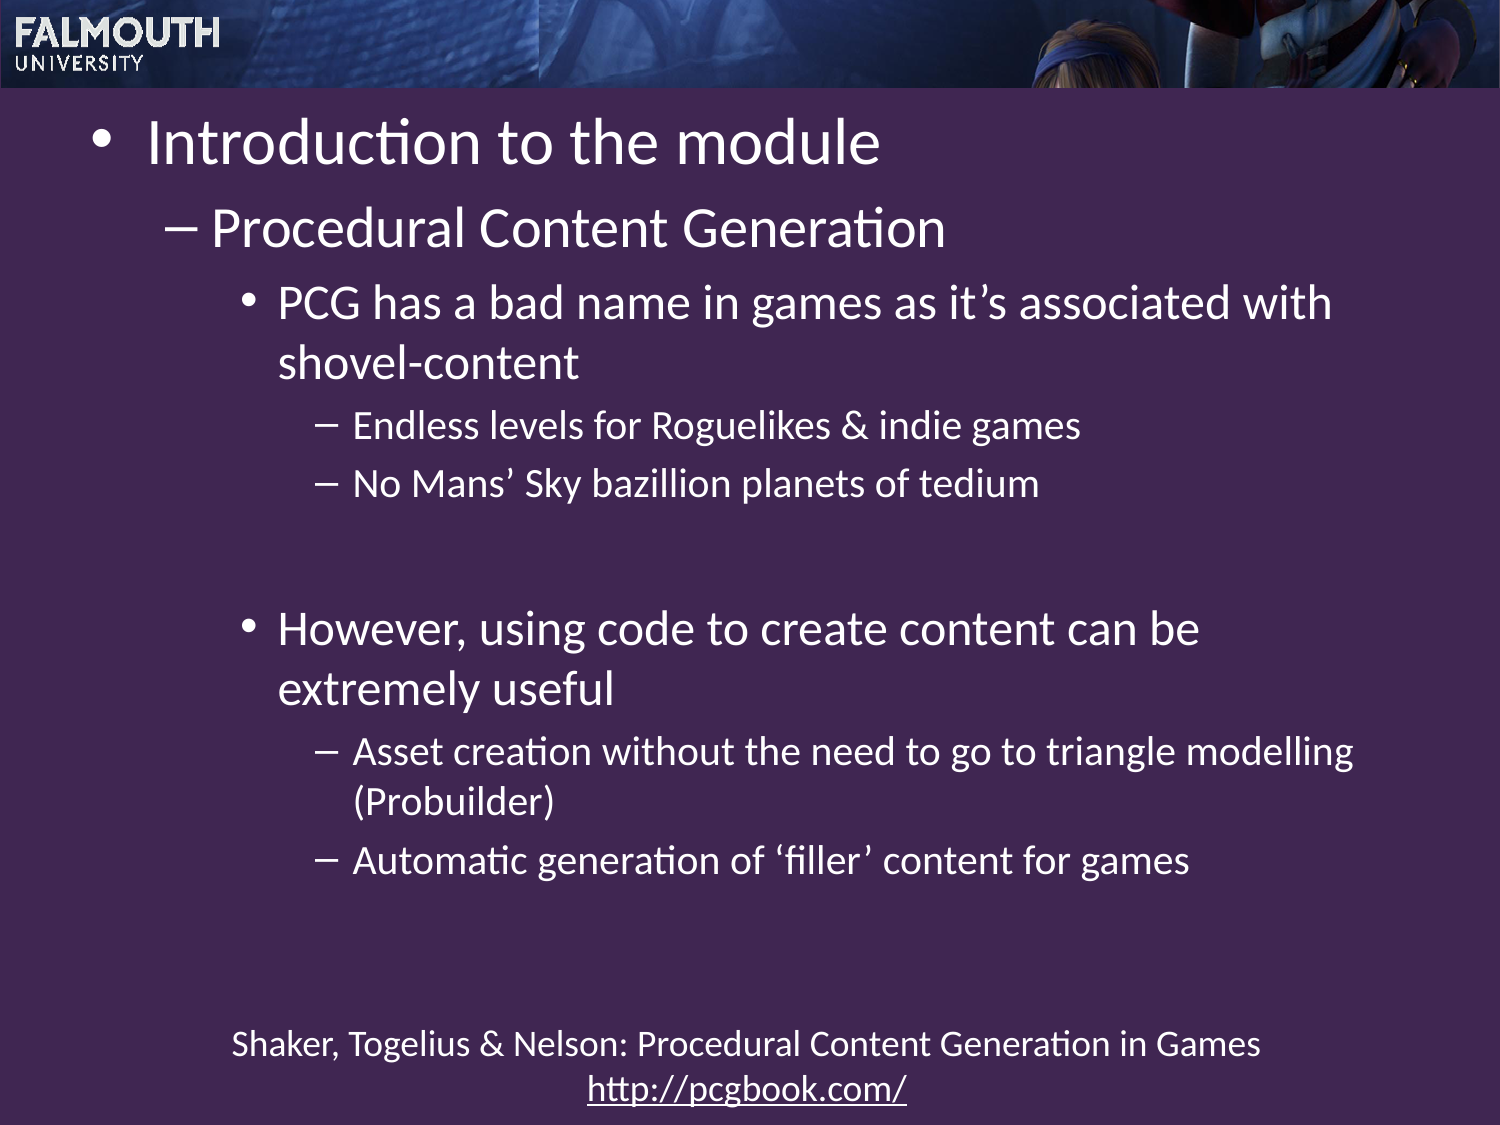

Introduction to the module
Procedural Content Generation
PCG has a bad name in games as it’s associated with shovel-content
Endless levels for Roguelikes & indie games
No Mans’ Sky bazillion planets of tedium

However, using code to create content can be extremely useful
Asset creation without the need to go to triangle modelling (Probuilder)
Automatic generation of ‘filler’ content for games

Shaker, Togelius & Nelson: Procedural Content Generation in Games
http://pcgbook.com/